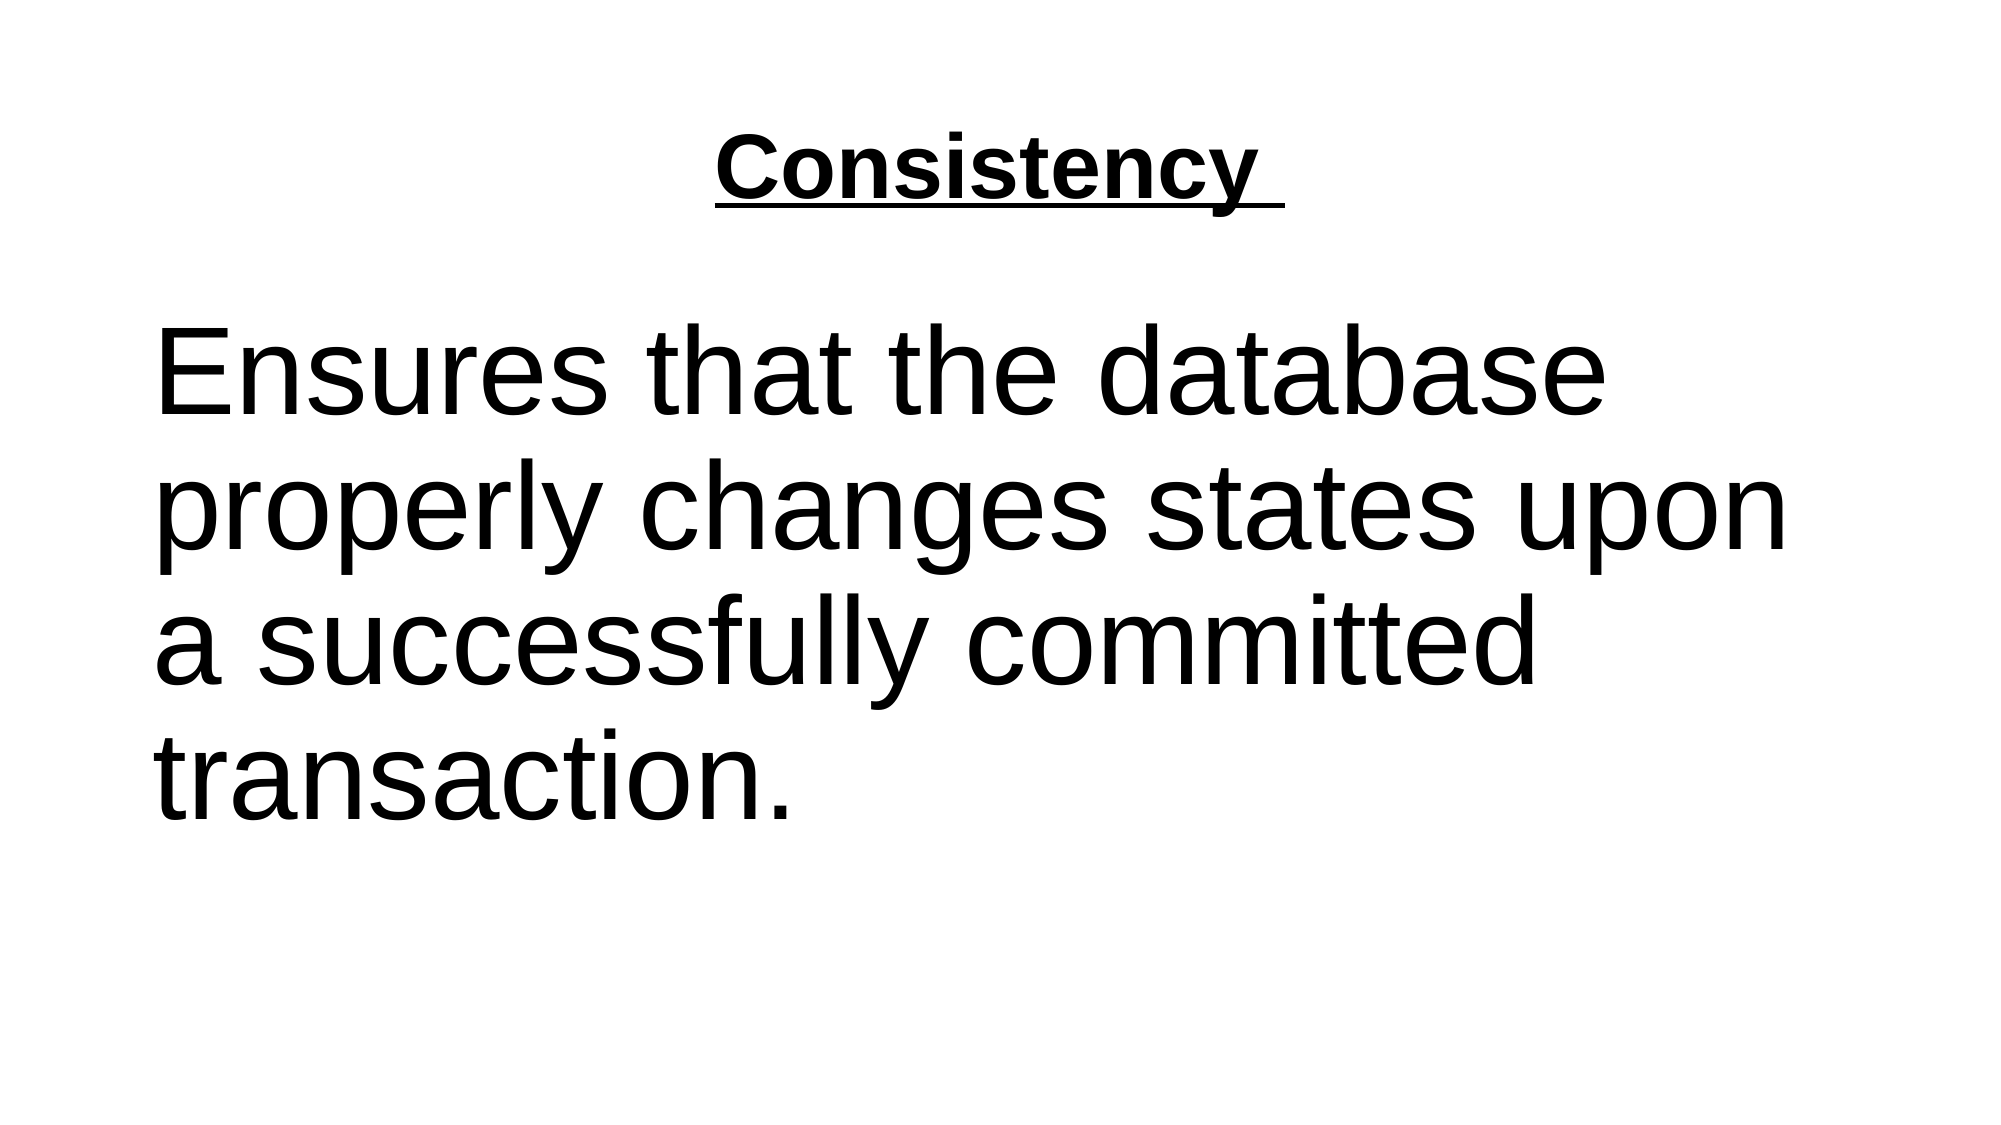

# Consistency
Ensures that the database properly changes states upon a successfully committed transaction.